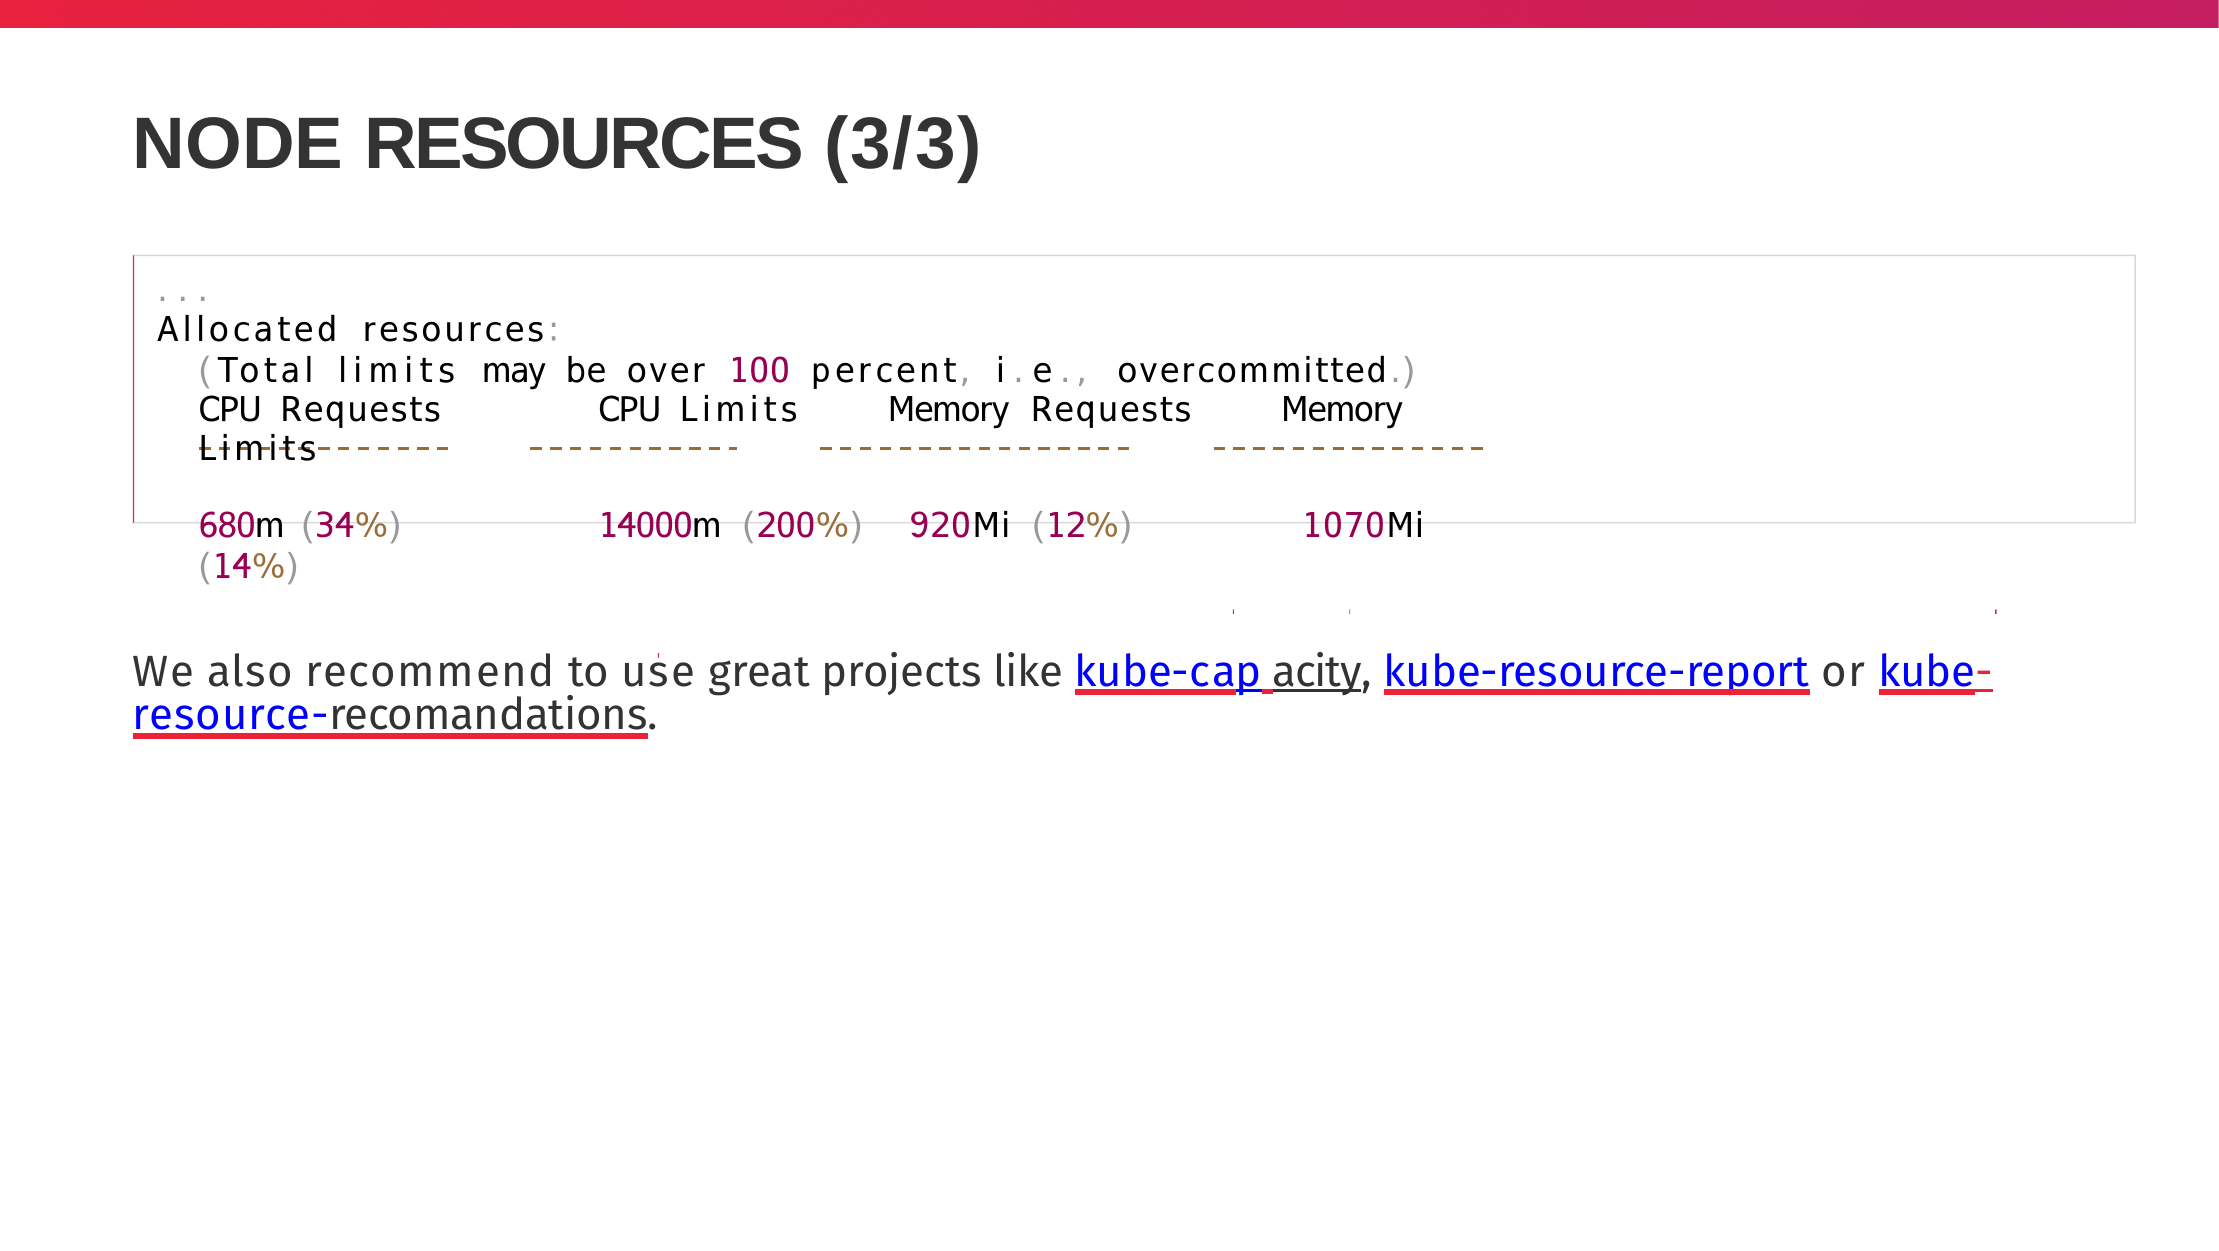

# NODE RESOURCES (3/3)

...
Allocated resources:
(Total limits may be over 100 percent, i.e., overcommitted.) CPU Requests	CPU Limits	Memory  Requests	Memory  Limits
680m (34%)	14000m  (200%)	920Mi (12%)	1070Mi (14%)

We also recommend to use great projects like kube-cap acity, kube-resource-report or kube- resource-recomandations.